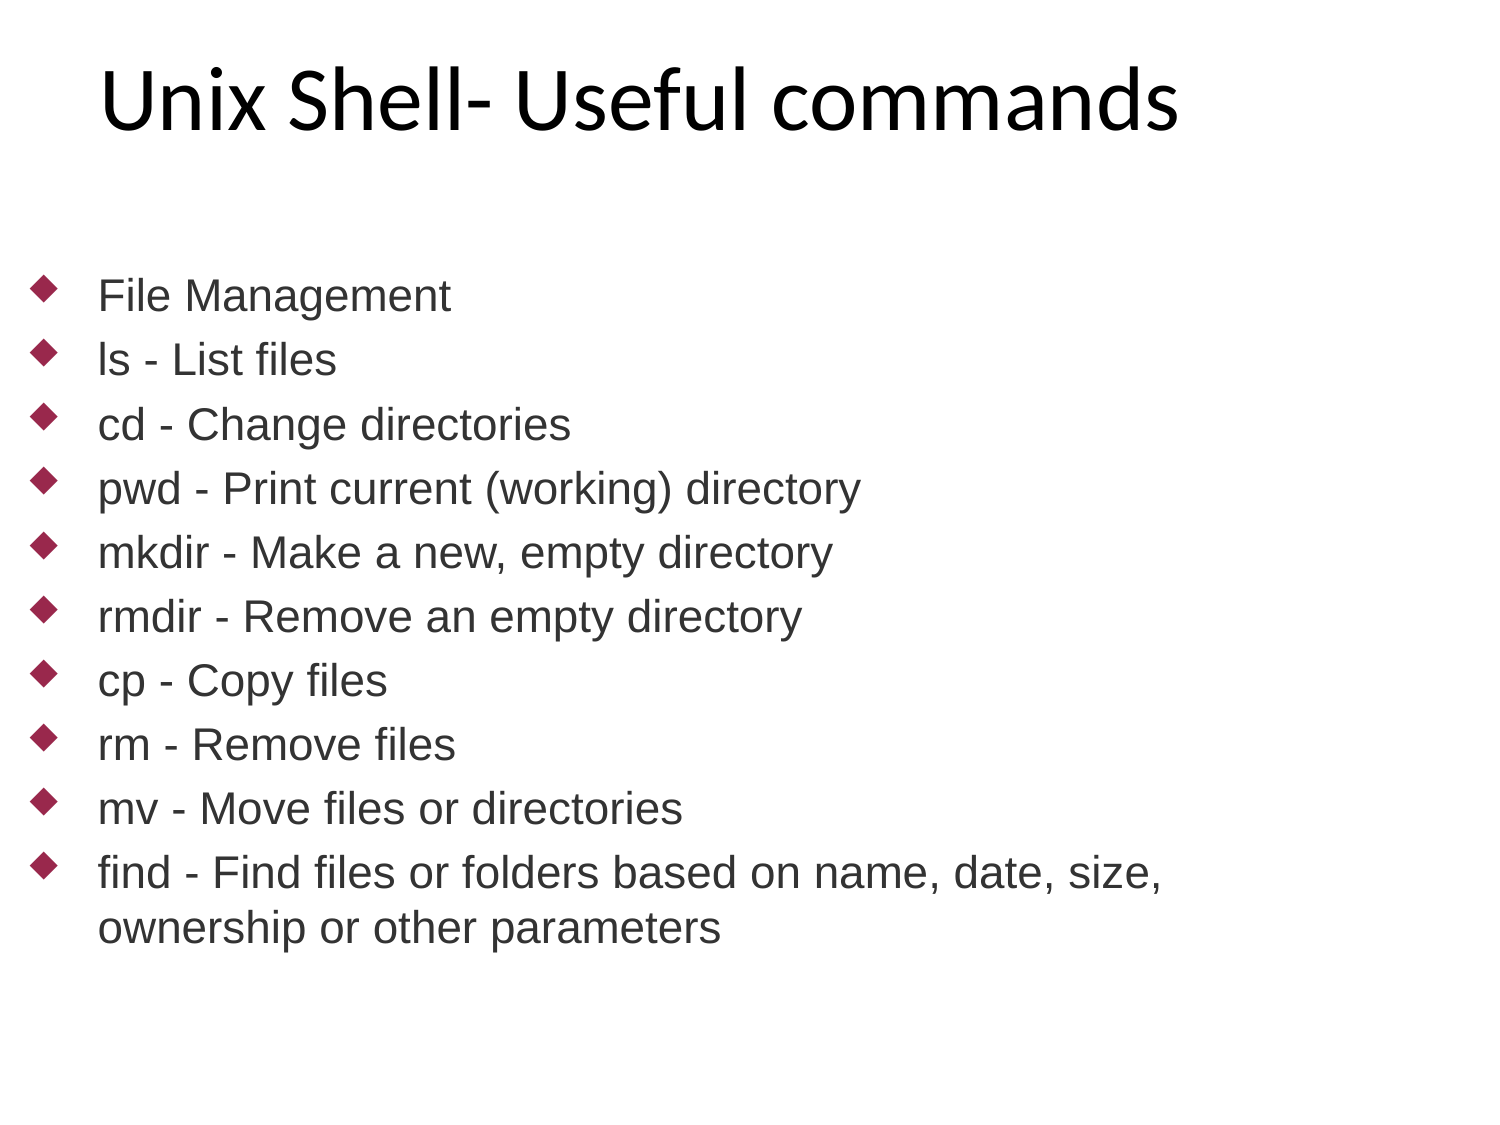

Unix Shell- Useful commands
File Management
ls - List files
cd - Change directories
pwd - Print current (working) directory
mkdir - Make a new, empty directory
rmdir - Remove an empty directory
cp - Copy files
rm - Remove files
mv - Move files or directories
find - Find files or folders based on name, date, size, ownership or other parameters